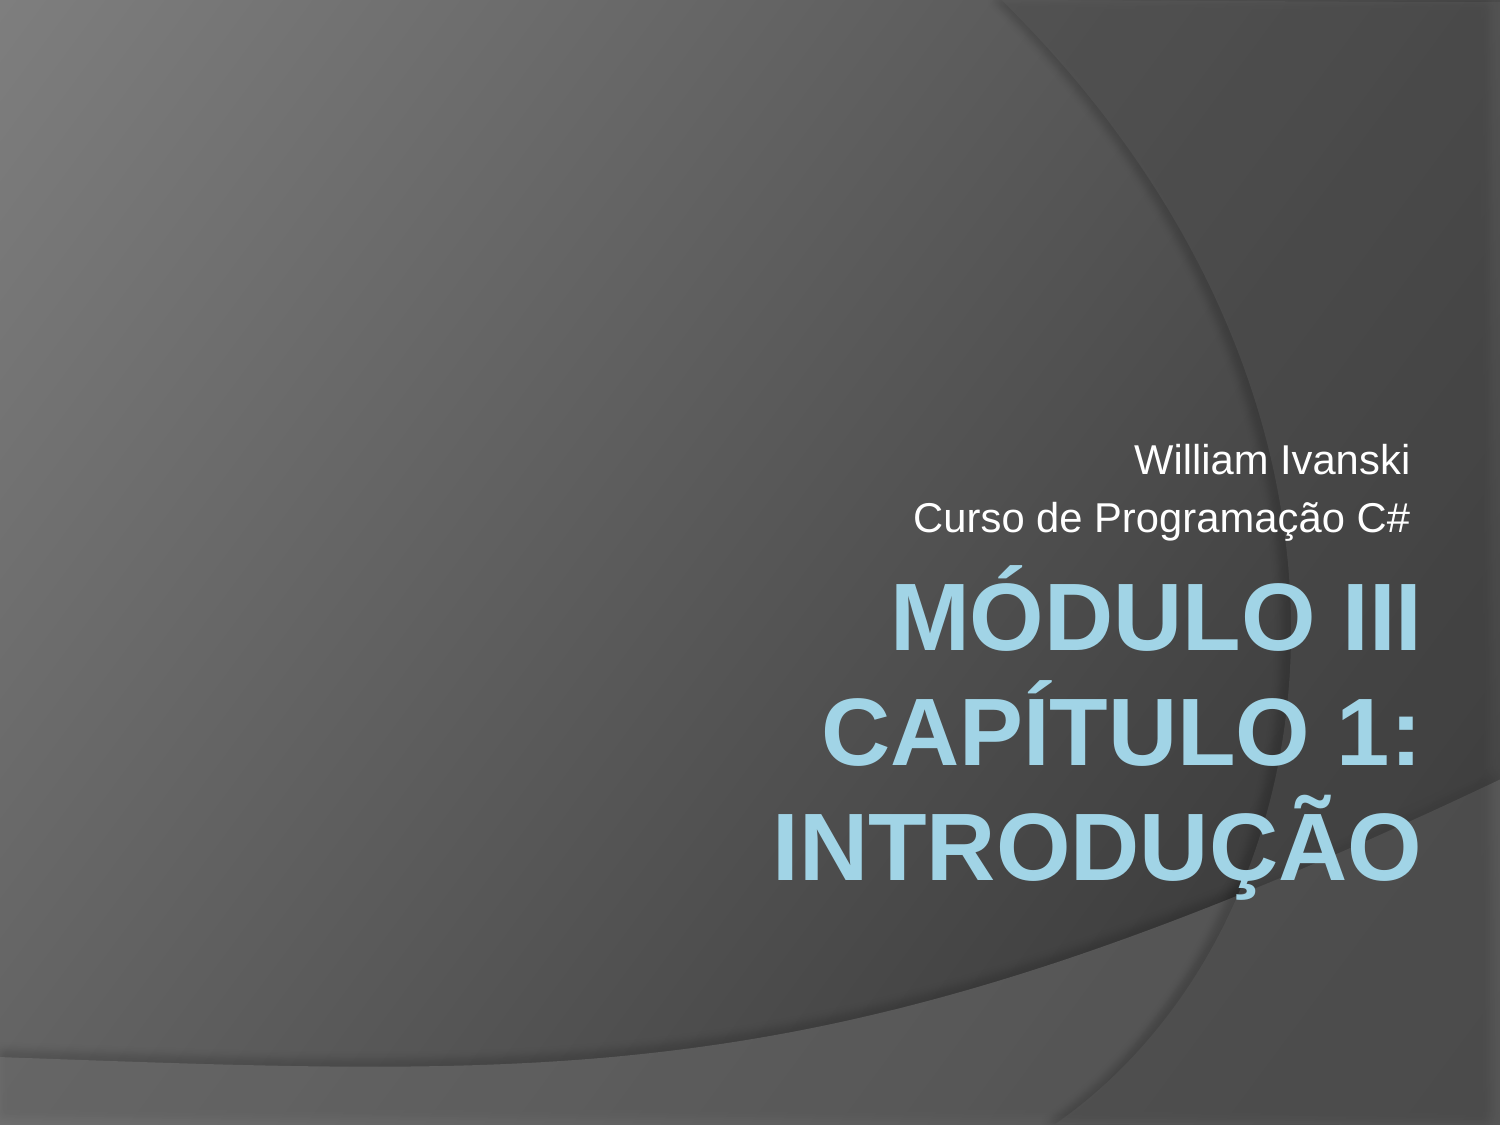

William Ivanski
Curso de Programação C#
# Módulo III Capítulo 1: Introdução